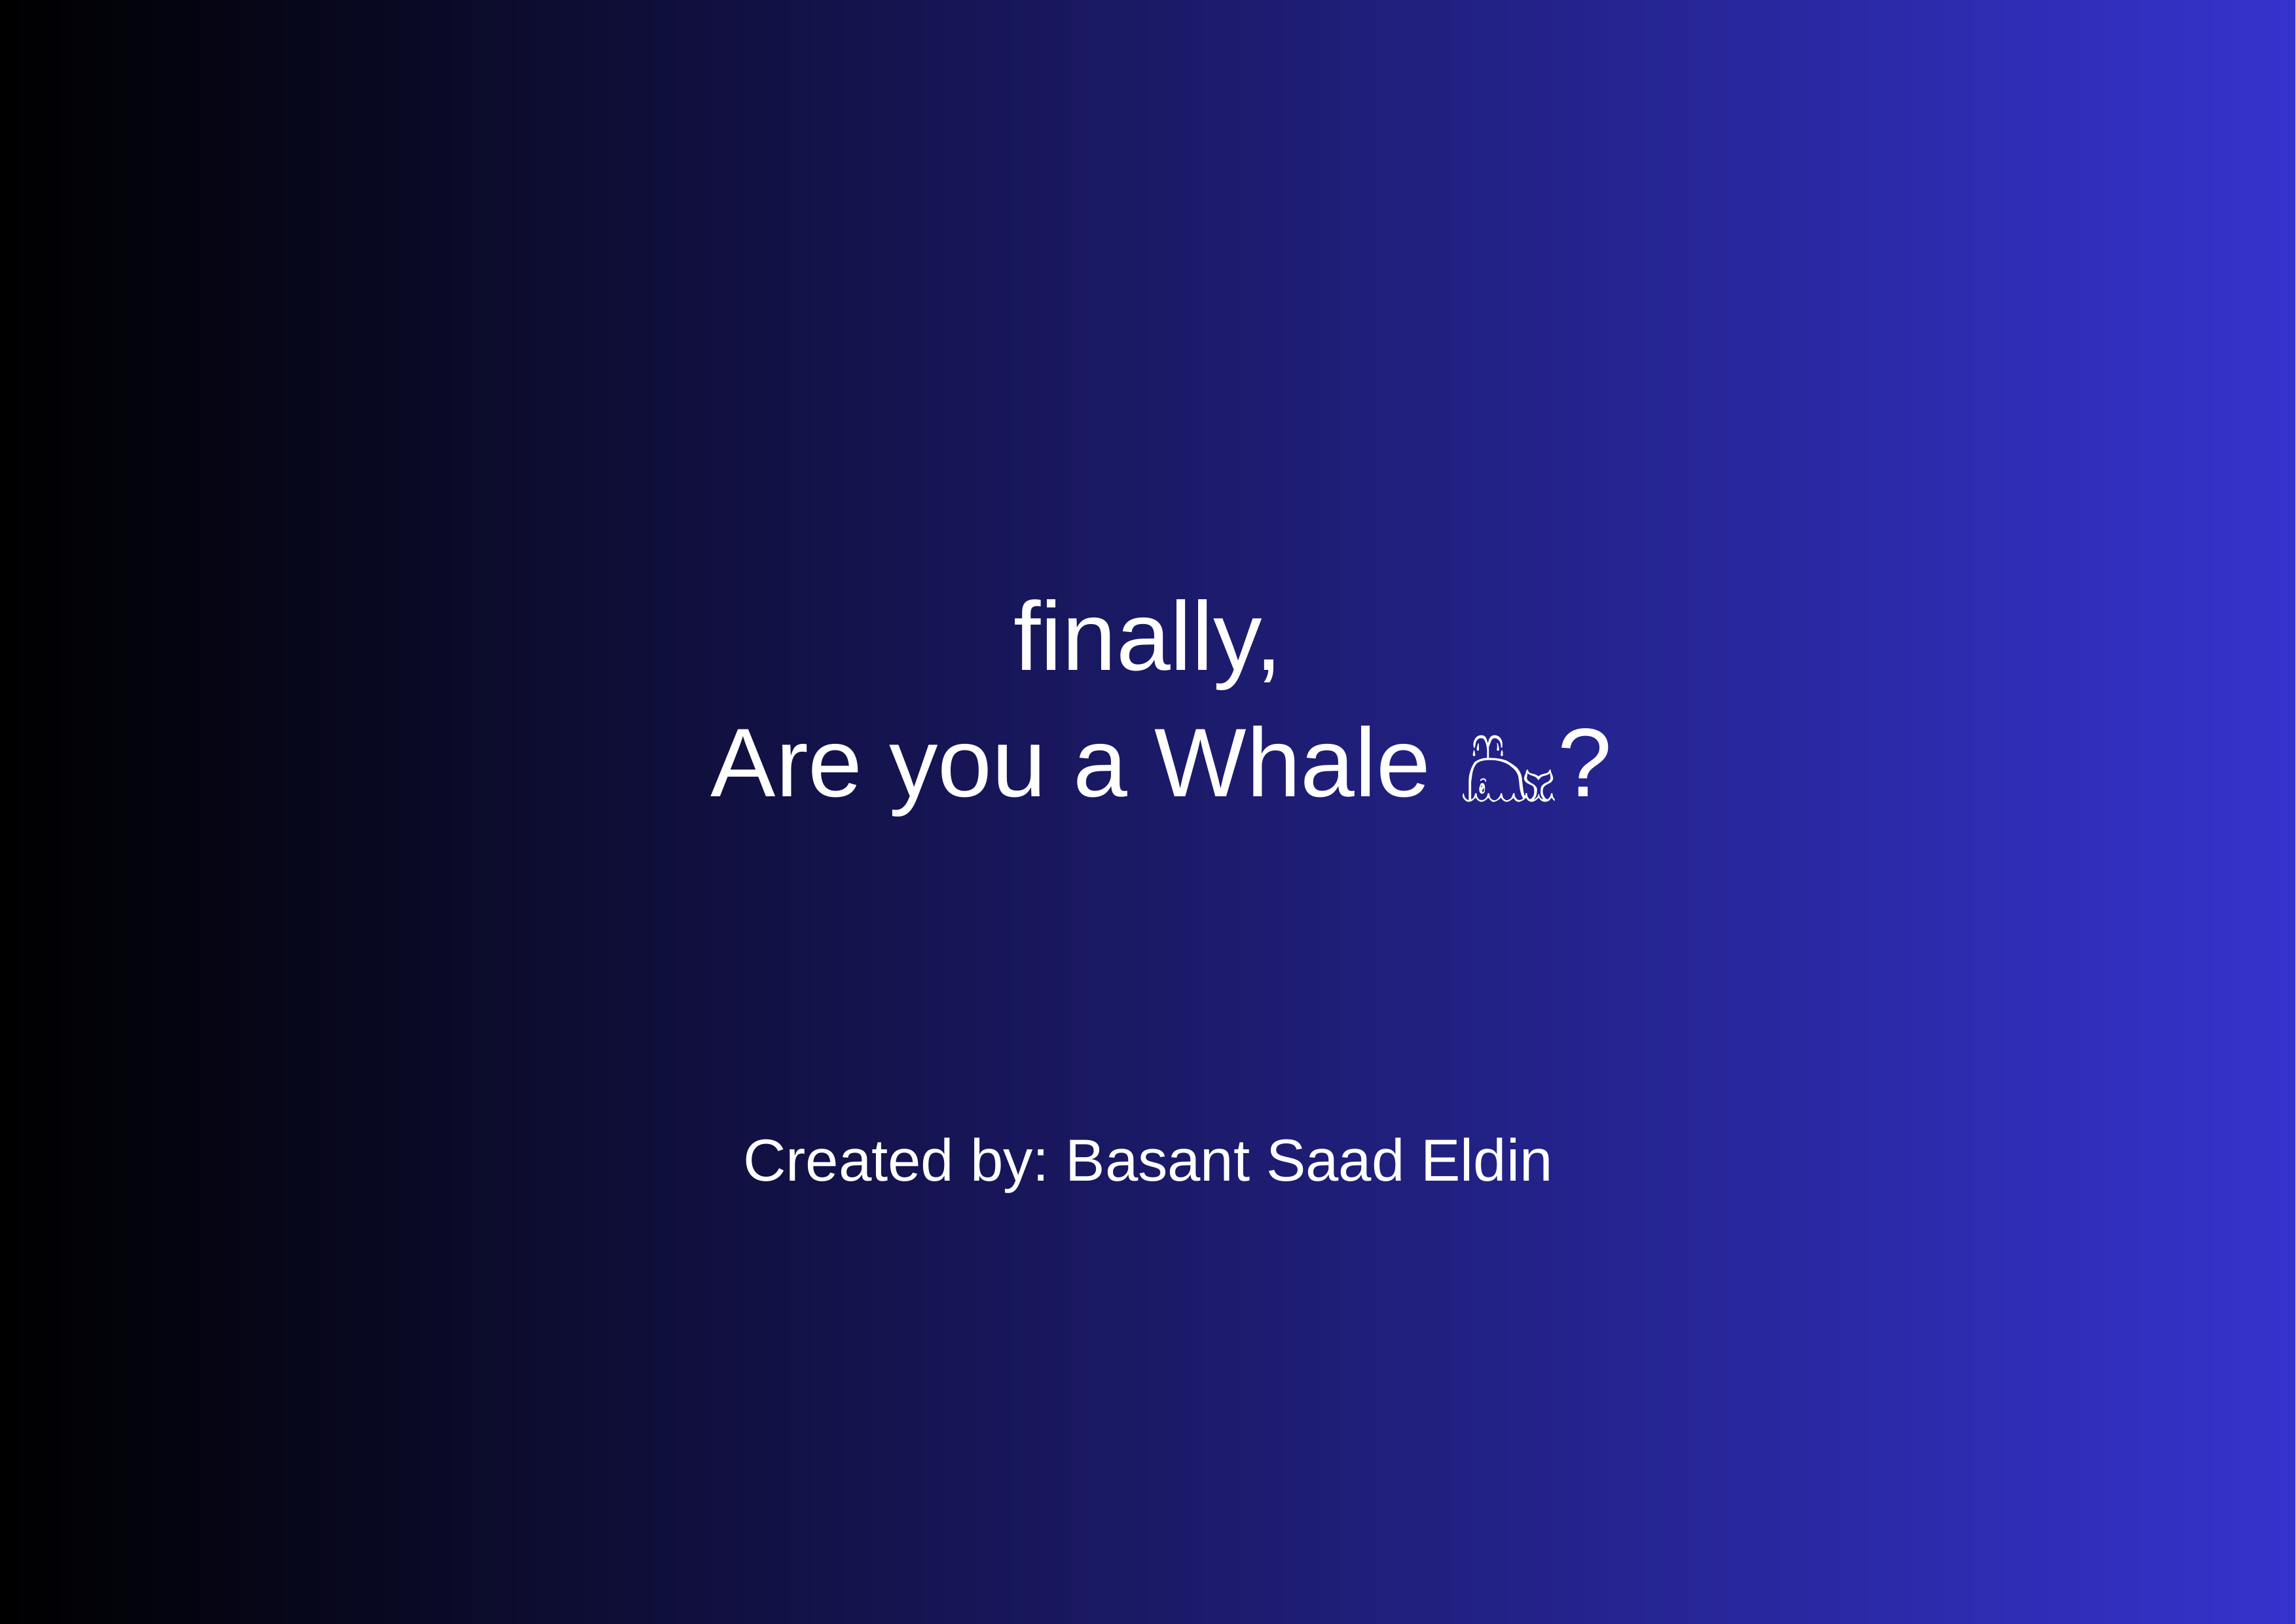

finally,
 Are you a Whale 🐳?
Created by: Basant Saad Eldin